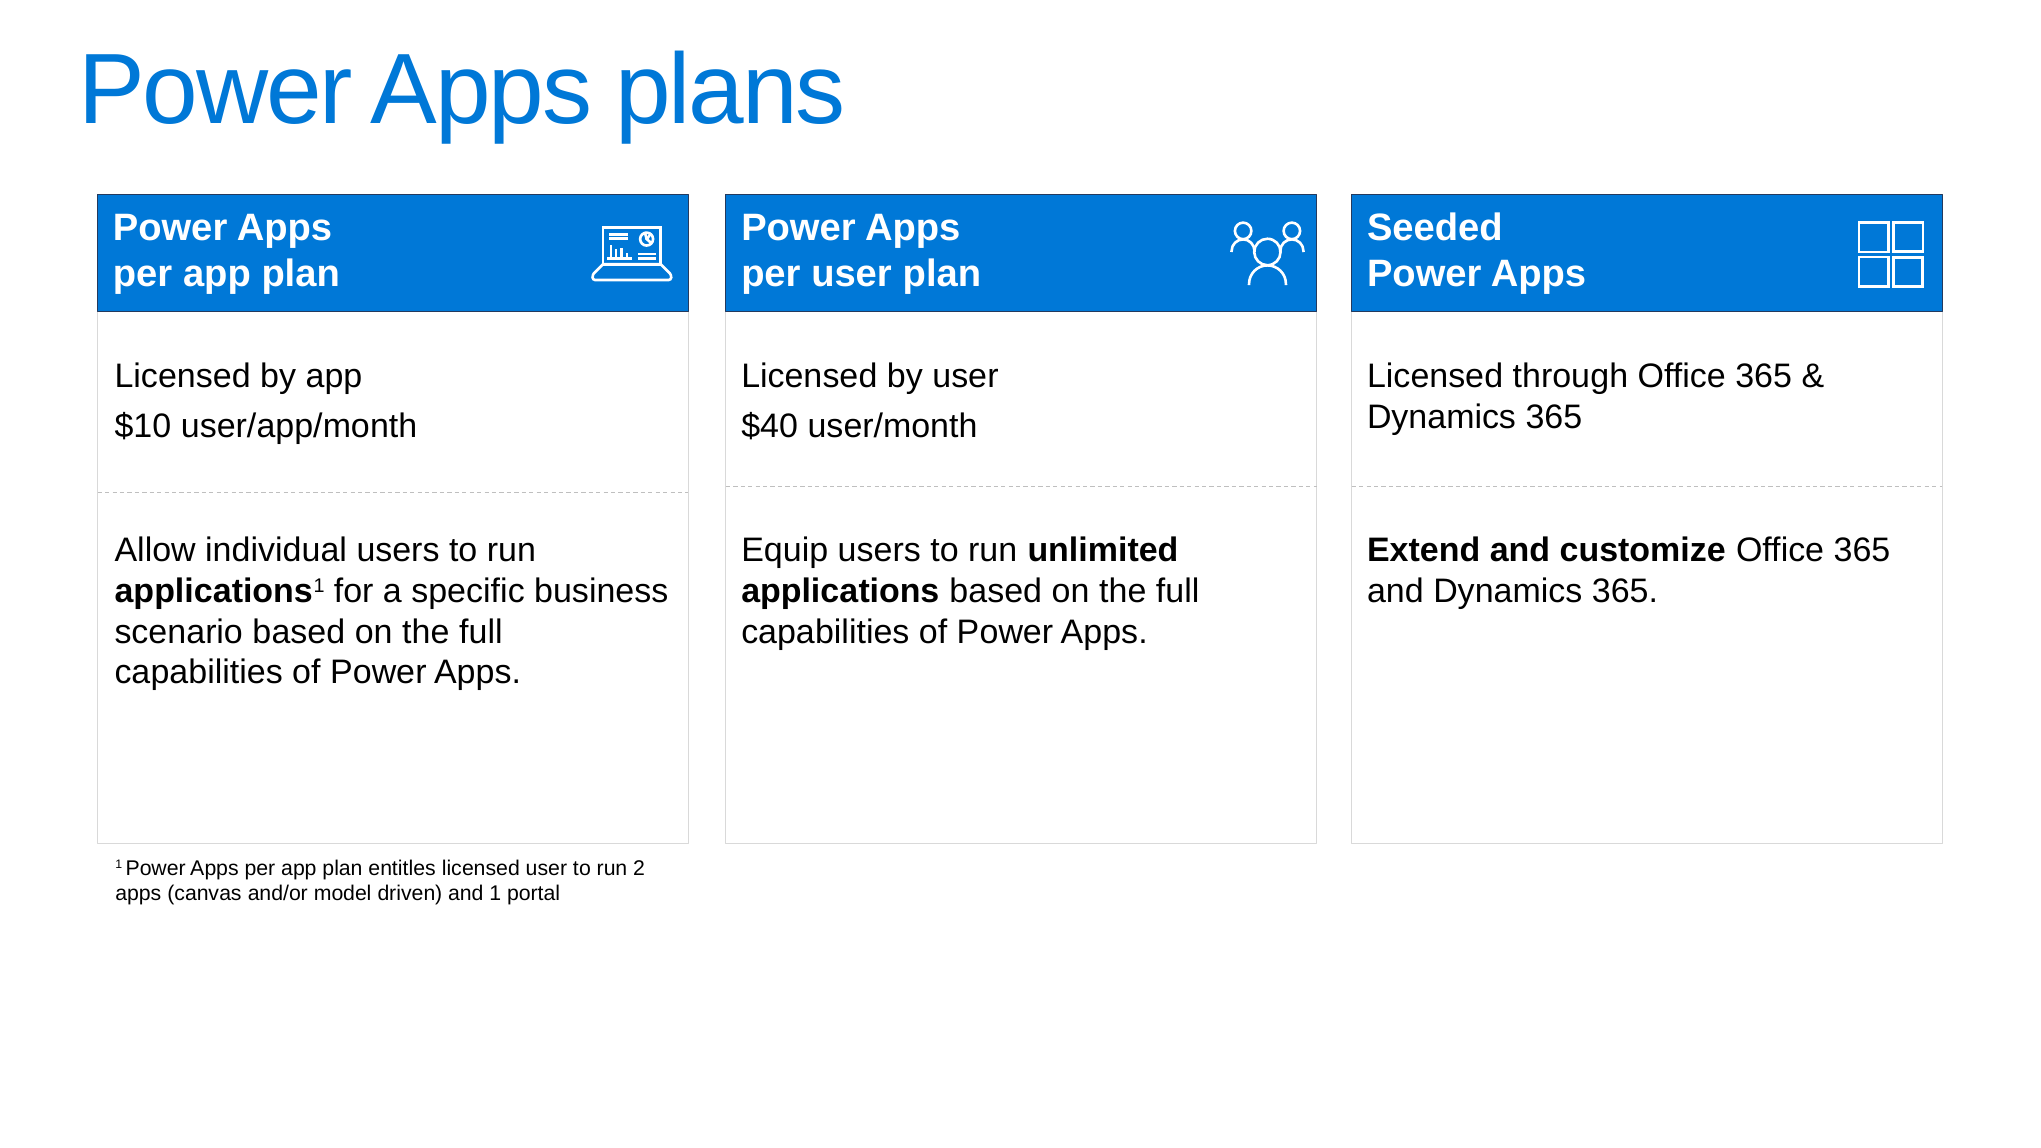

# Power Apps plans
Power Apps
per app plan
Power Apps
per user plan
Seeded
Power Apps

Licensed by app
$10 user/app/month
Licensed by user
$40 user/month
Licensed through Office 365 & Dynamics 365
Allow individual users to run applications1 for a specific business scenario based on the full capabilities of Power Apps.
Equip users to run unlimited applications based on the full capabilities of Power Apps.
Extend and customize Office 365 and Dynamics 365.
1 Power Apps per app plan entitles licensed user to run 2 apps (canvas and/or model driven) and 1 portal